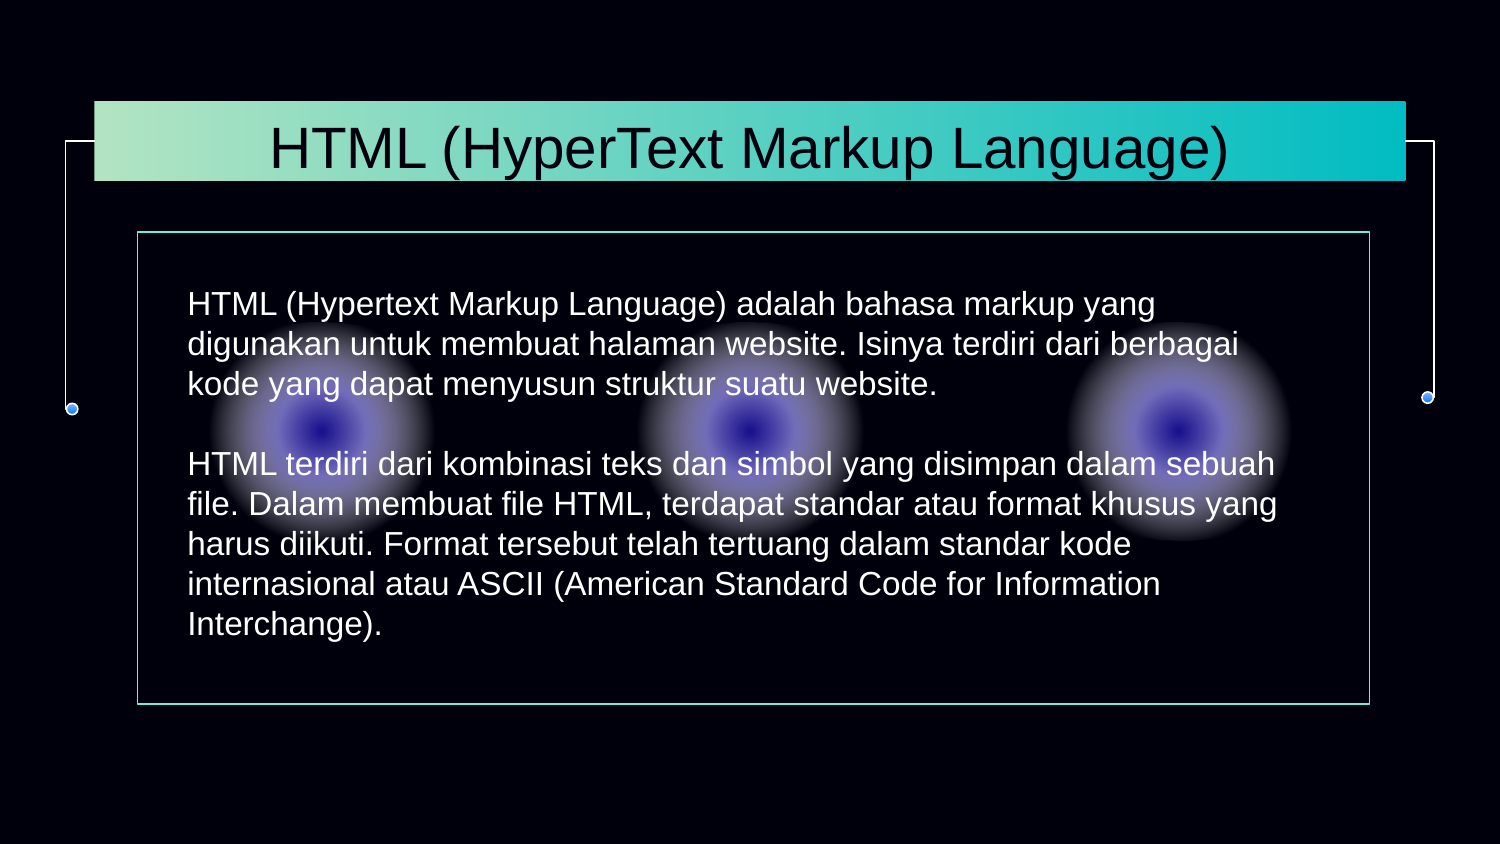

# HTML (HyperText Markup Language)

HTML (Hypertext Markup Language) adalah bahasa markup yang digunakan untuk membuat halaman website. Isinya terdiri dari berbagai kode yang dapat menyusun struktur suatu website.

HTML terdiri dari kombinasi teks dan simbol yang disimpan dalam sebuah file. Dalam membuat file HTML, terdapat standar atau format khusus yang harus diikuti. Format tersebut telah tertuang dalam standar kode internasional atau ASCII (American Standard Code for Information Interchange).